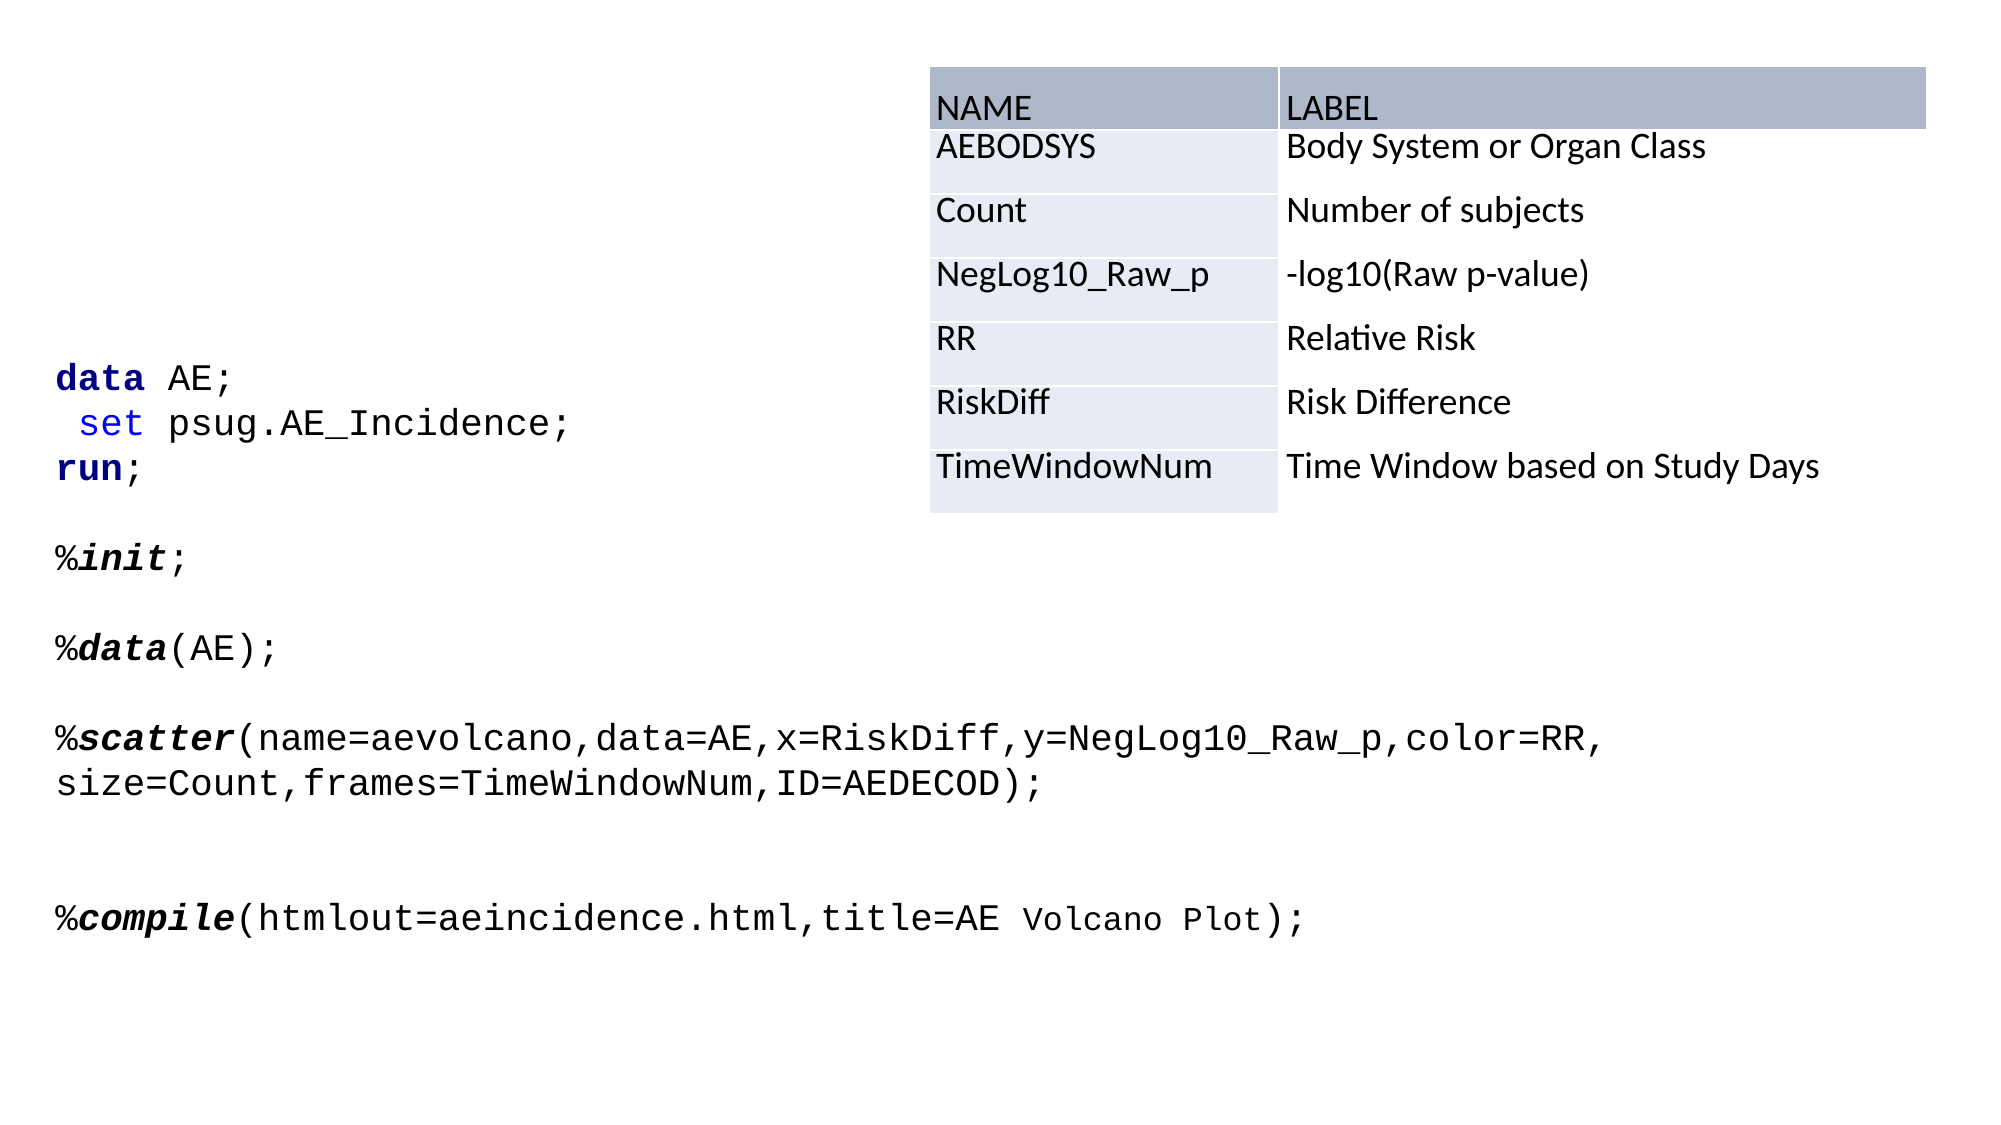

| NAME | LABEL |
| --- | --- |
| AEBODSYS | Body System or Organ Class |
| Count | Number of subjects |
| NegLog10\_Raw\_p | -log10(Raw p-value) |
| RR | Relative Risk |
| RiskDiff | Risk Difference |
| TimeWindowNum | Time Window based on Study Days |

data AE;
 set psug.AE_Incidence;
run;

%init;

%data(AE);

%scatter(name=aevolcano,data=AE,x=RiskDiff,y=NegLog10_Raw_p,color=RR,
size=Count,frames=TimeWindowNum,ID=AEDECOD);

%compile(htmlout=aeincidence.html,title=AE Volcano Plot);